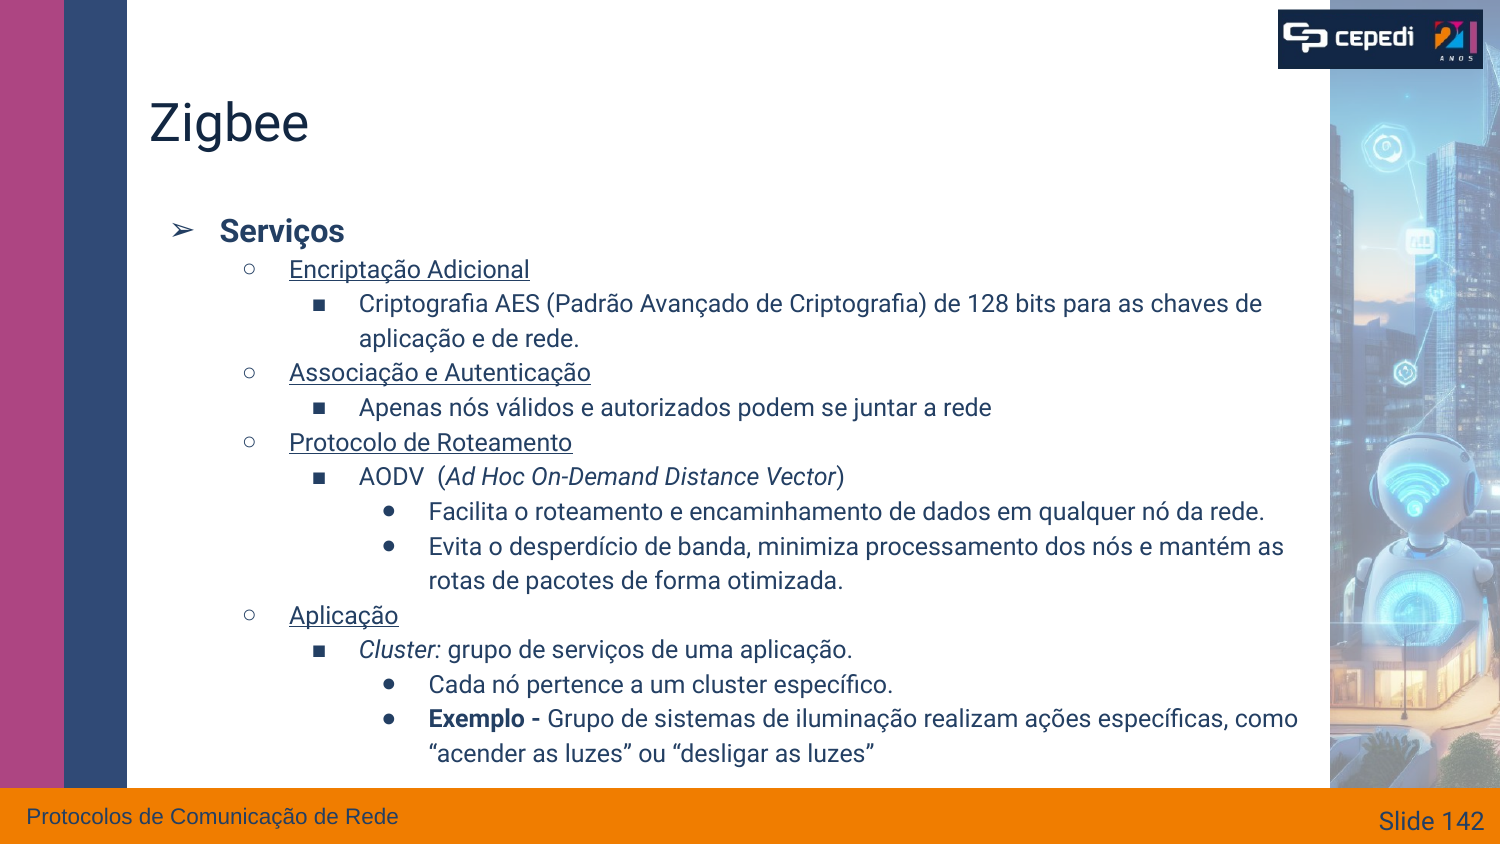

# Zigbee
Serviços
Encriptação Adicional
Criptografia AES (Padrão Avançado de Criptografia) de 128 bits para as chaves de aplicação e de rede.
Associação e Autenticação
Apenas nós válidos e autorizados podem se juntar a rede
Protocolo de Roteamento
AODV  (Ad Hoc On-Demand Distance Vector)
Facilita o roteamento e encaminhamento de dados em qualquer nó da rede.
Evita o desperdício de banda, minimiza processamento dos nós e mantém as rotas de pacotes de forma otimizada.
Aplicação
Cluster: grupo de serviços de uma aplicação.
Cada nó pertence a um cluster específico.
Exemplo - Grupo de sistemas de iluminação realizam ações específicas, como “acender as luzes” ou “desligar as luzes”
Protocolos de Comunicação de Rede
Slide 142